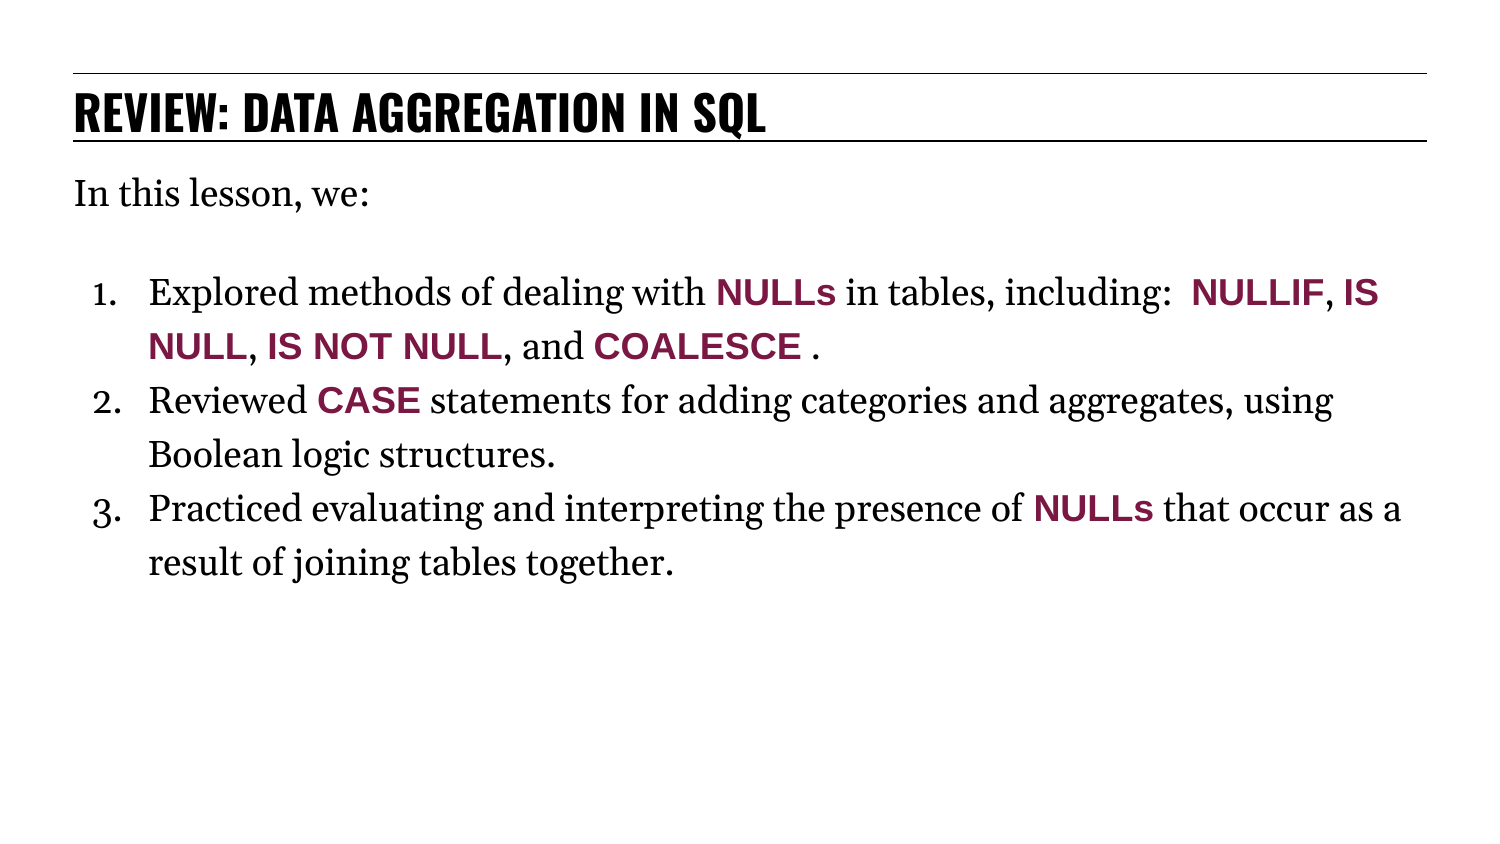

REVIEW: DATA AGGREGATION IN SQL
In this lesson, we:
Explored methods of dealing with NULLs in tables, including:  NULLIF, IS NULL, IS NOT NULL, and COALESCE .
Reviewed CASE statements for adding categories and aggregates, using Boolean logic structures.
Practiced evaluating and interpreting the presence of NULLs that occur as a result of joining tables together.